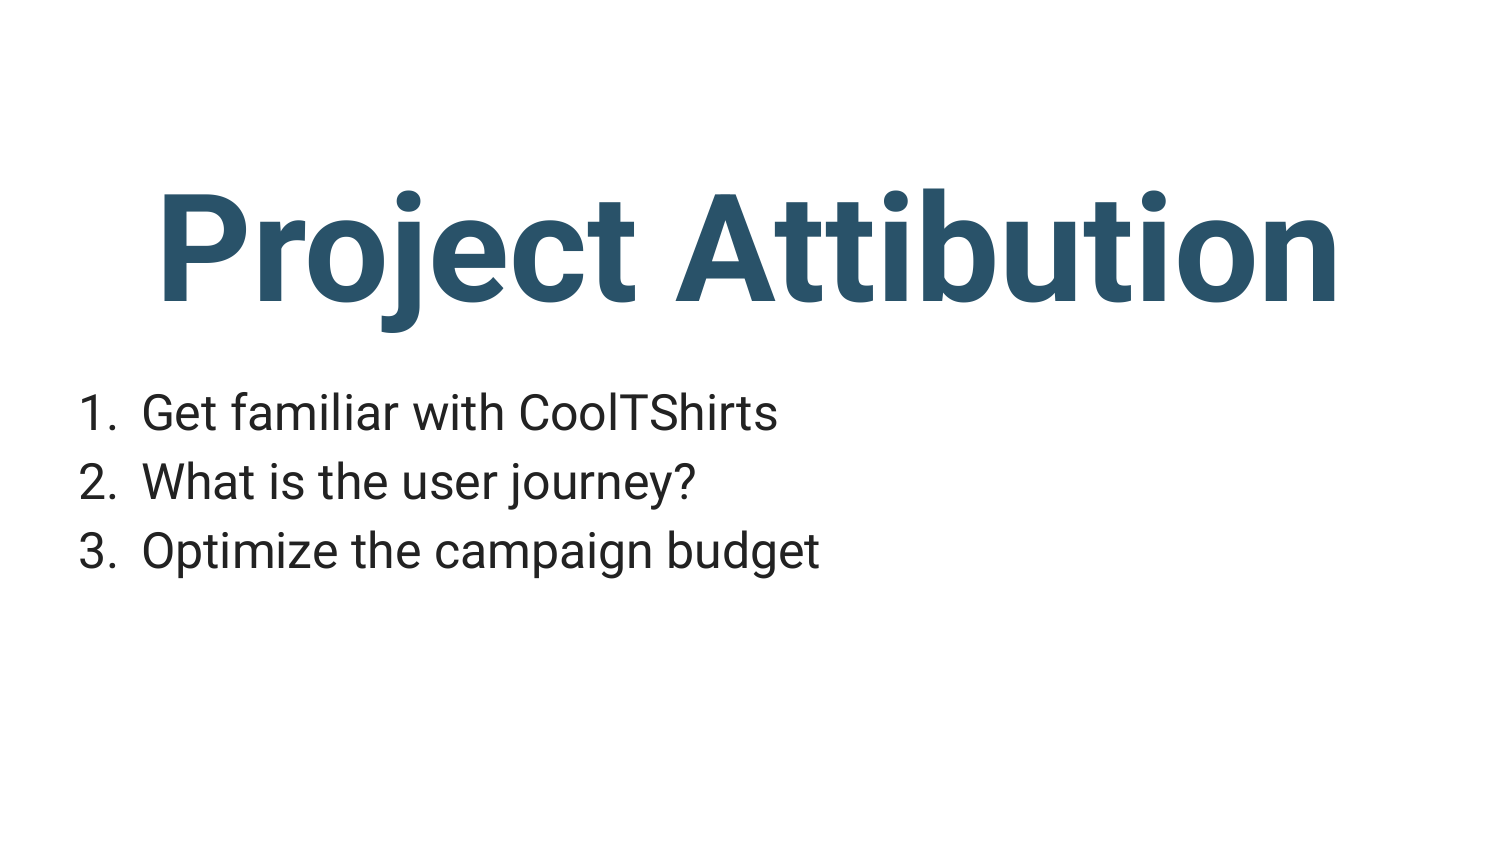

# Project Attibution
Get familiar with CoolTShirts
What is the user journey?
Optimize the campaign budget